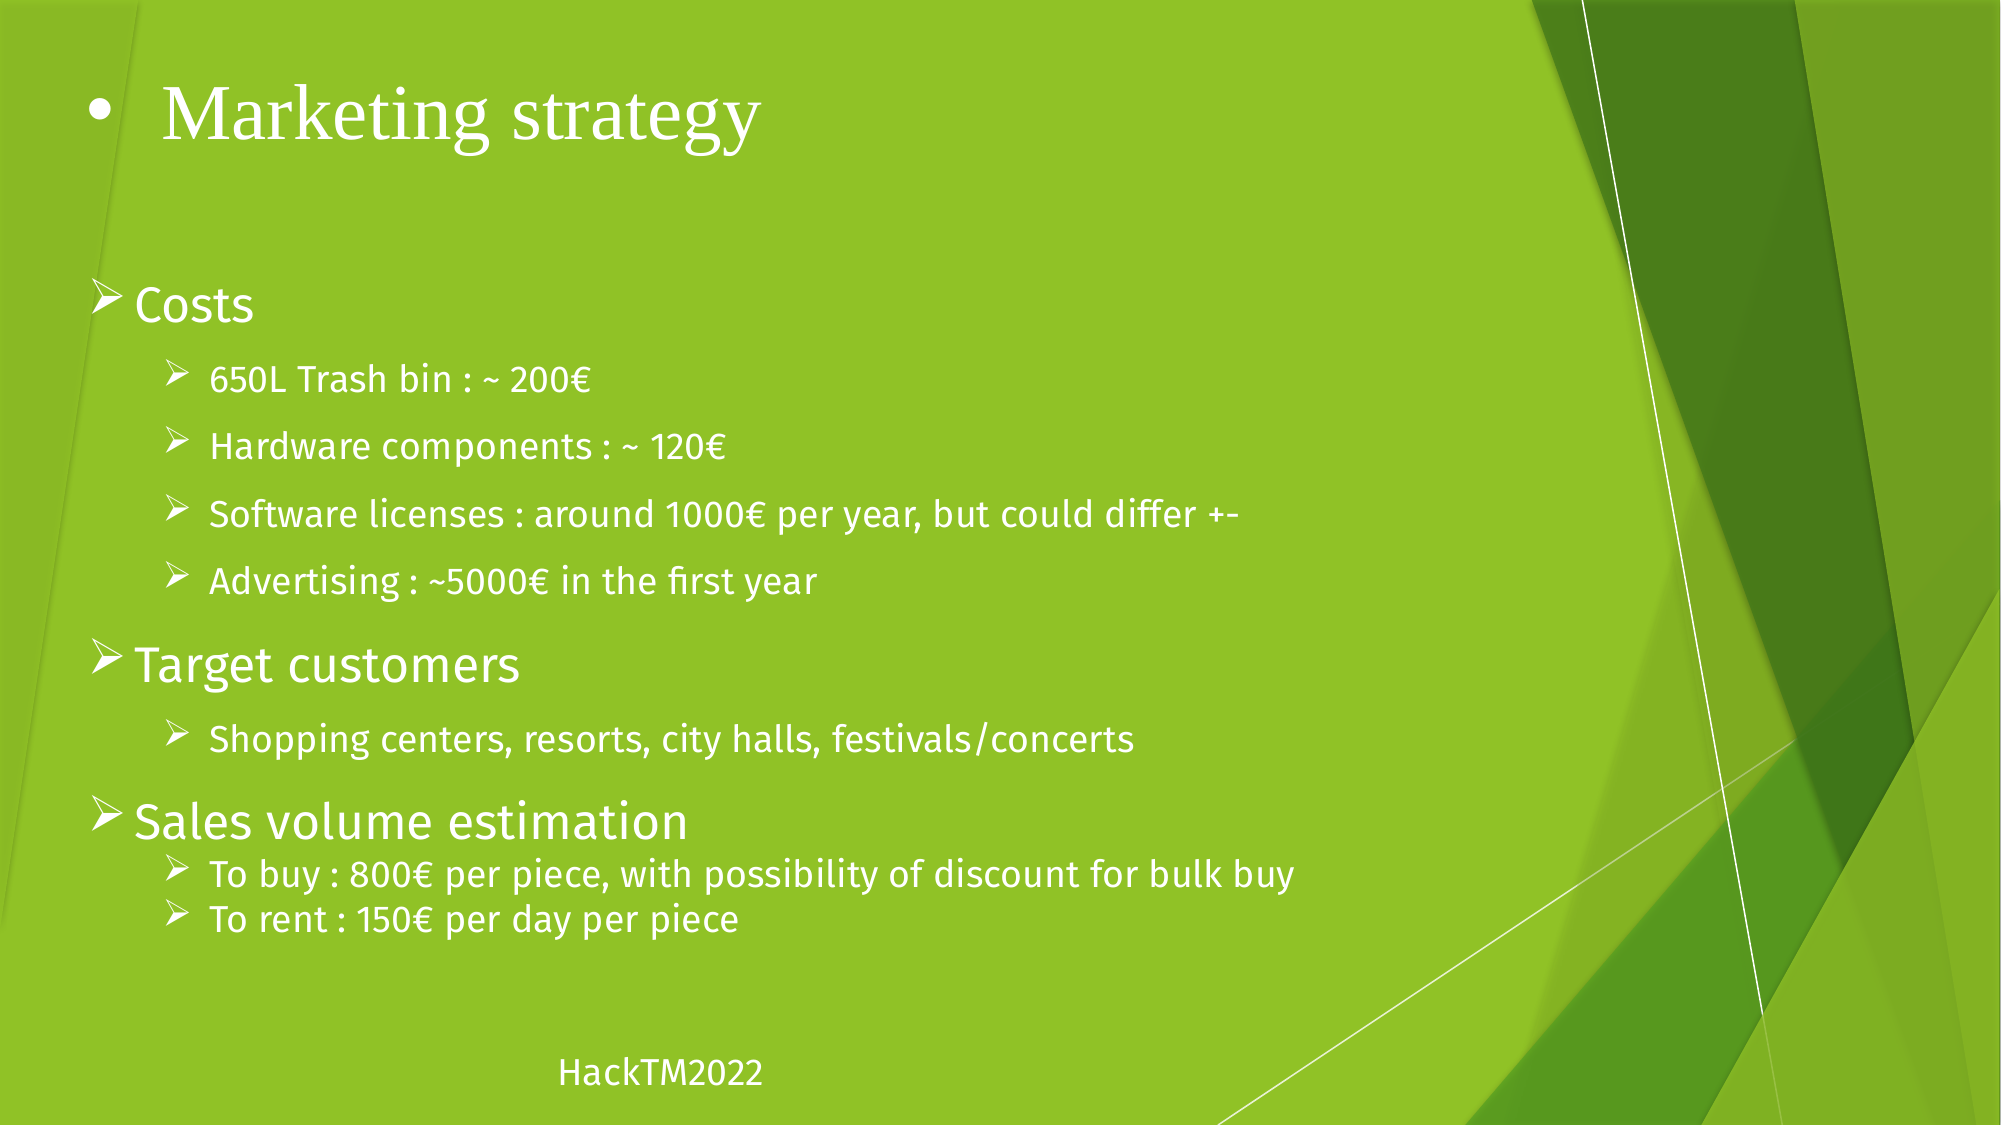

Marketing strategy
Costs
650L Trash bin : ~ 200€
Hardware components : ~ 120€
Software licenses : around 1000€ per year, but could differ +-
Advertising : ~5000€ in the first year
Target customers
Shopping centers, resorts, city halls, festivals/concerts
Sales volume estimation
To buy : 800€ per piece, with possibility of discount for bulk buy
To rent : 150€ per day per piece
HackTM2022